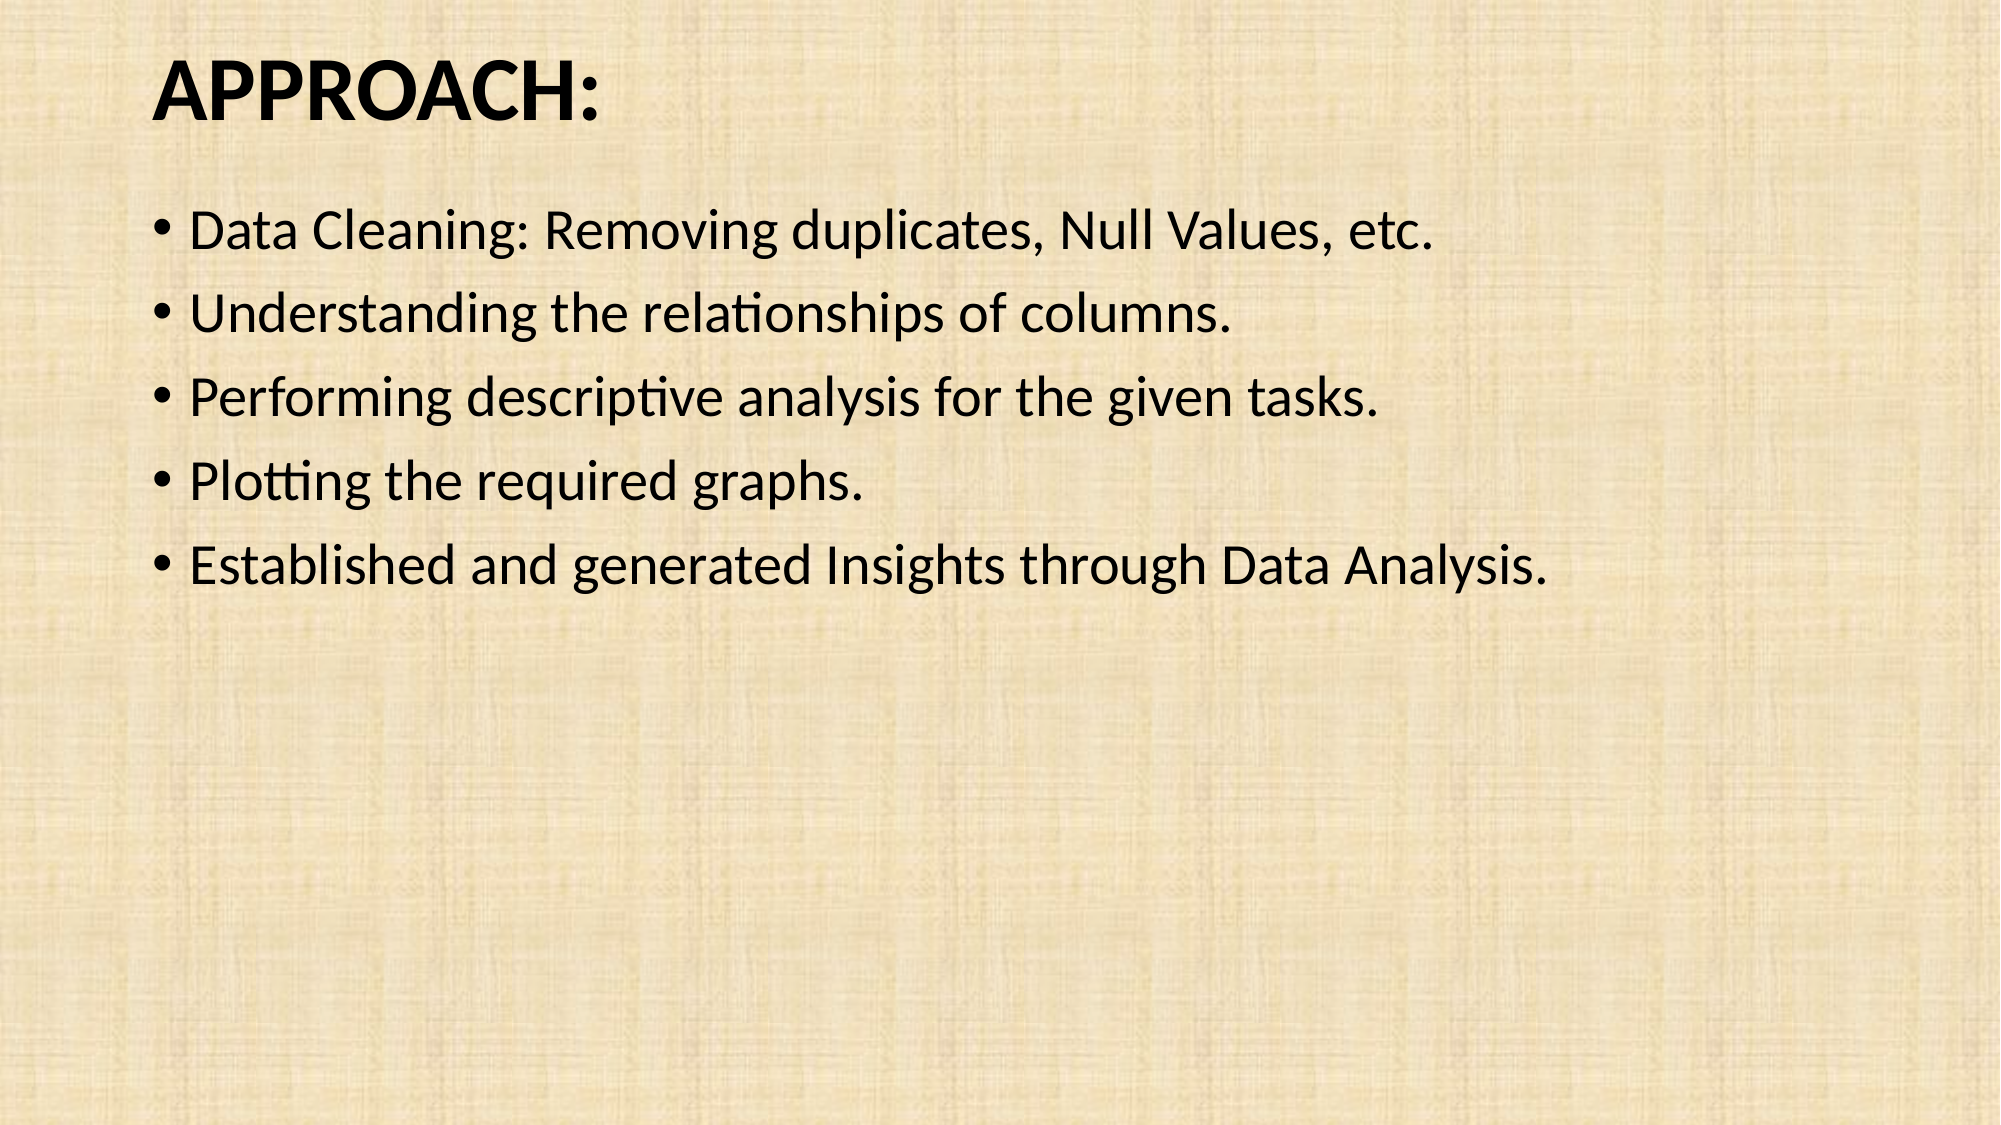

# APPROACH:
Data Cleaning: Removing duplicates, Null Values, etc.
Understanding the relationships of columns.
Performing descriptive analysis for the given tasks.
Plotting the required graphs.
Established and generated Insights through Data Analysis.